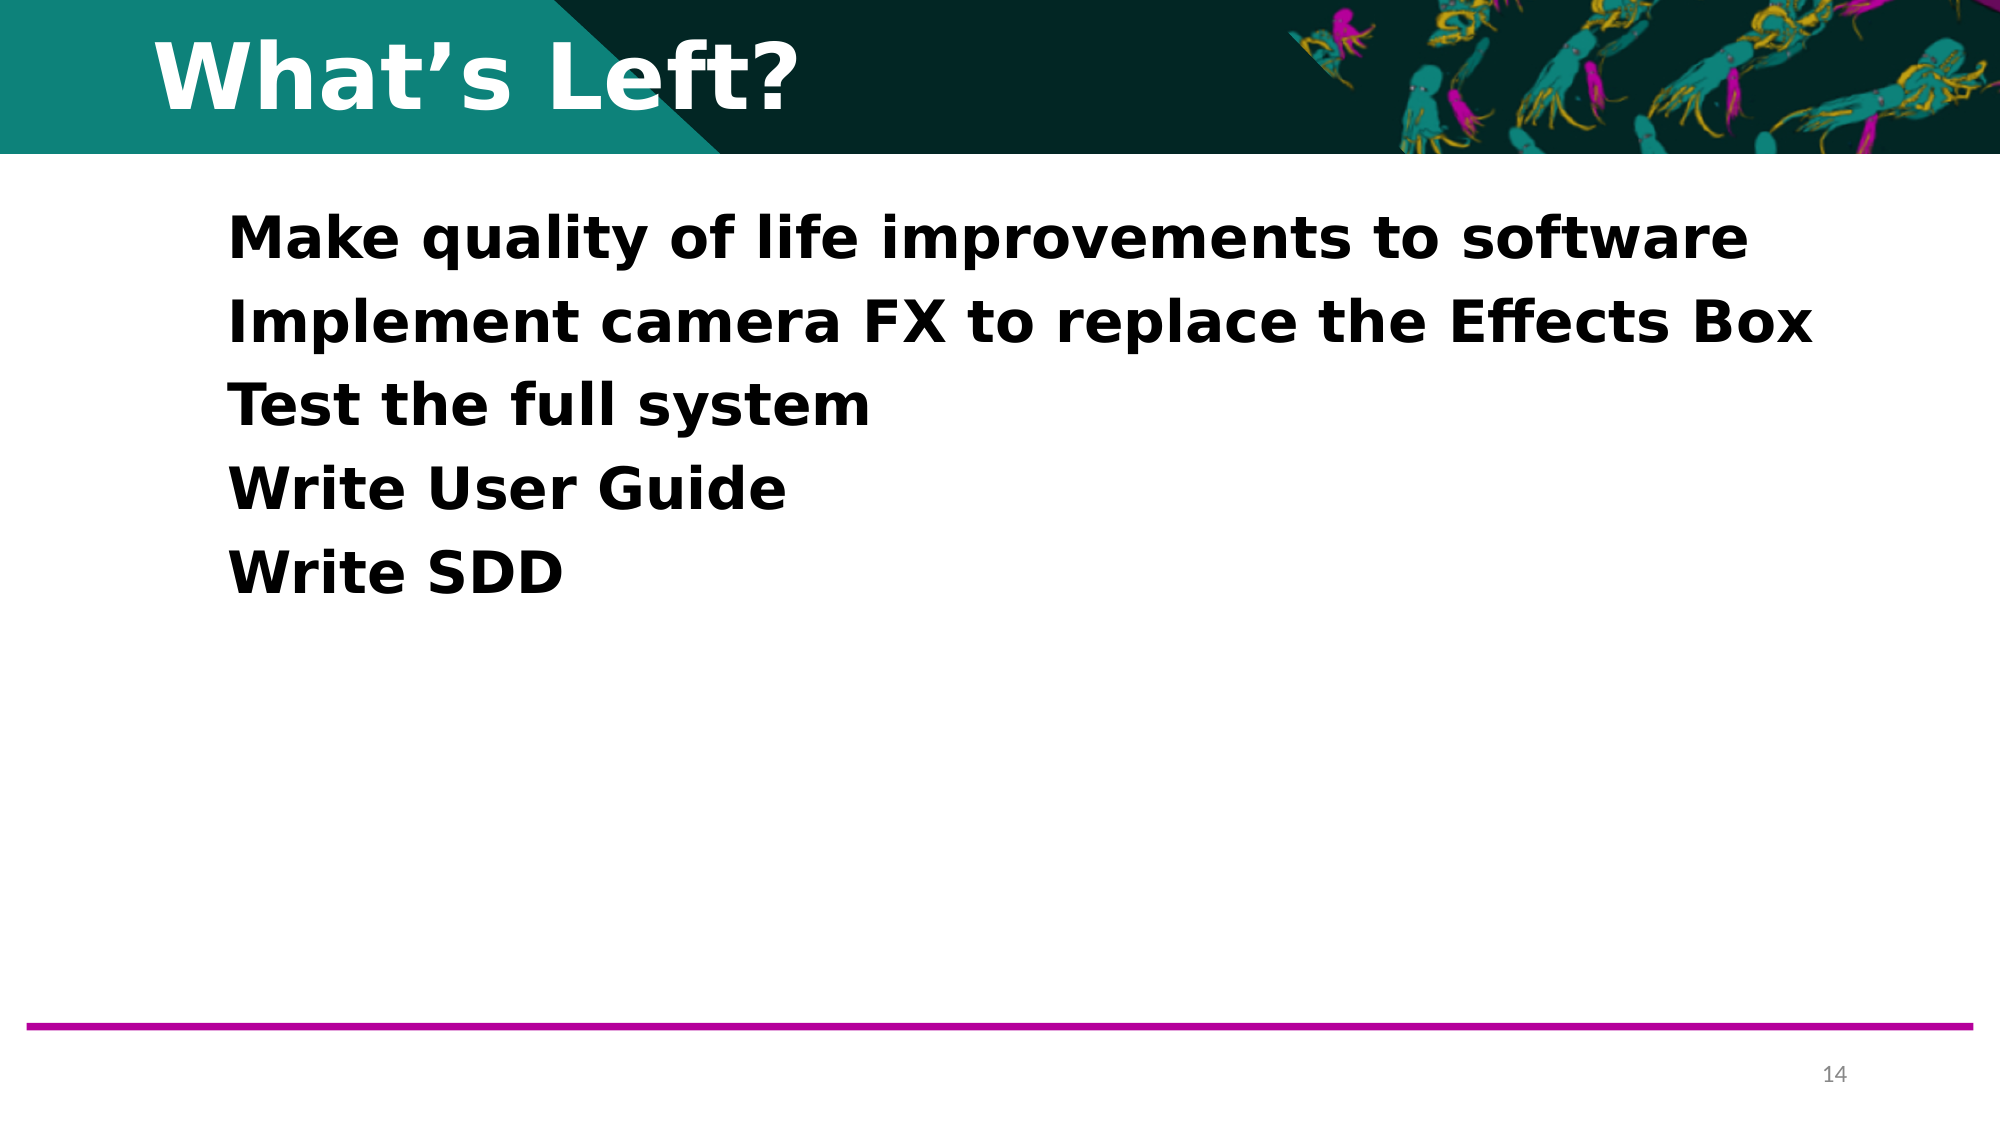

What’s Left?
Make quality of life improvements to software
Implement camera FX to replace the Effects Box
Test the full system
Write User Guide
Write SDD

14